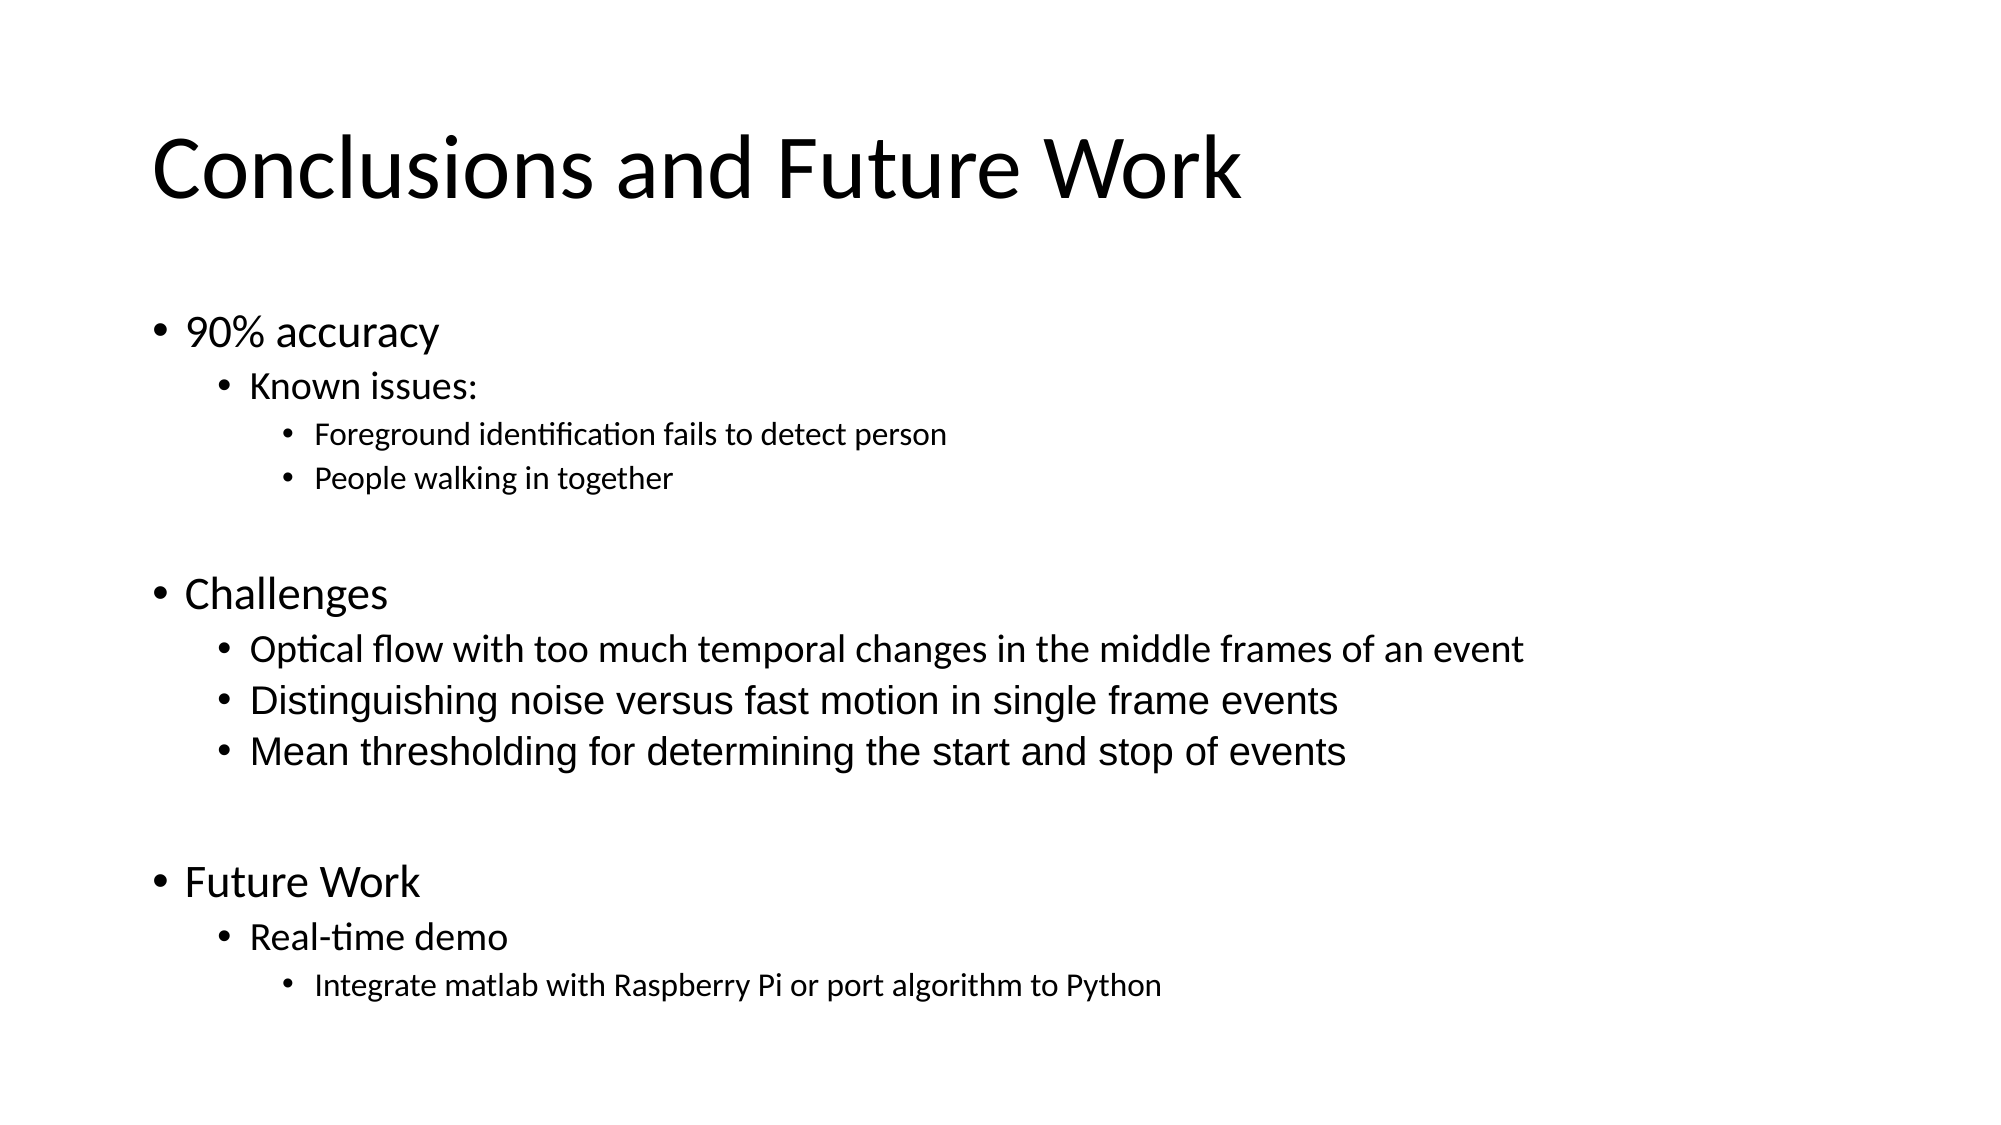

# Conclusions and Future Work
90% accuracy
Known issues:
Foreground identification fails to detect person
People walking in together

Challenges
Optical flow with too much temporal changes in the middle frames of an event
Distinguishing noise versus fast motion in single frame events
Mean thresholding for determining the start and stop of events

Future Work
Real-time demo
Integrate matlab with Raspberry Pi or port algorithm to Python